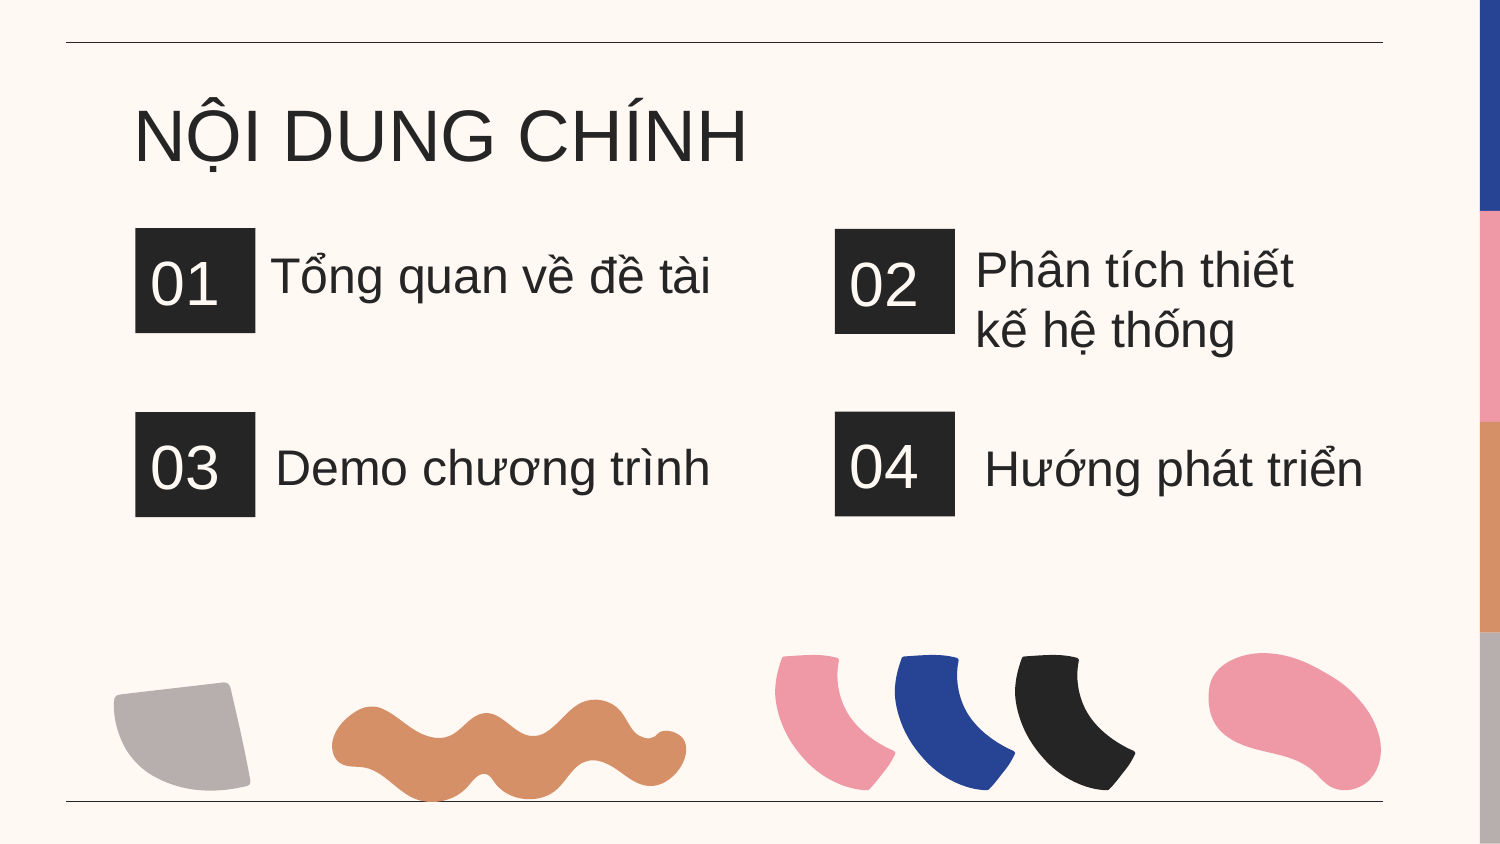

# NỘI DUNG CHÍNH
Phân tích thiết kế hệ thống
Tổng quan về đề tài
01
02
04
03
Demo chương trình
Hướng phát triển